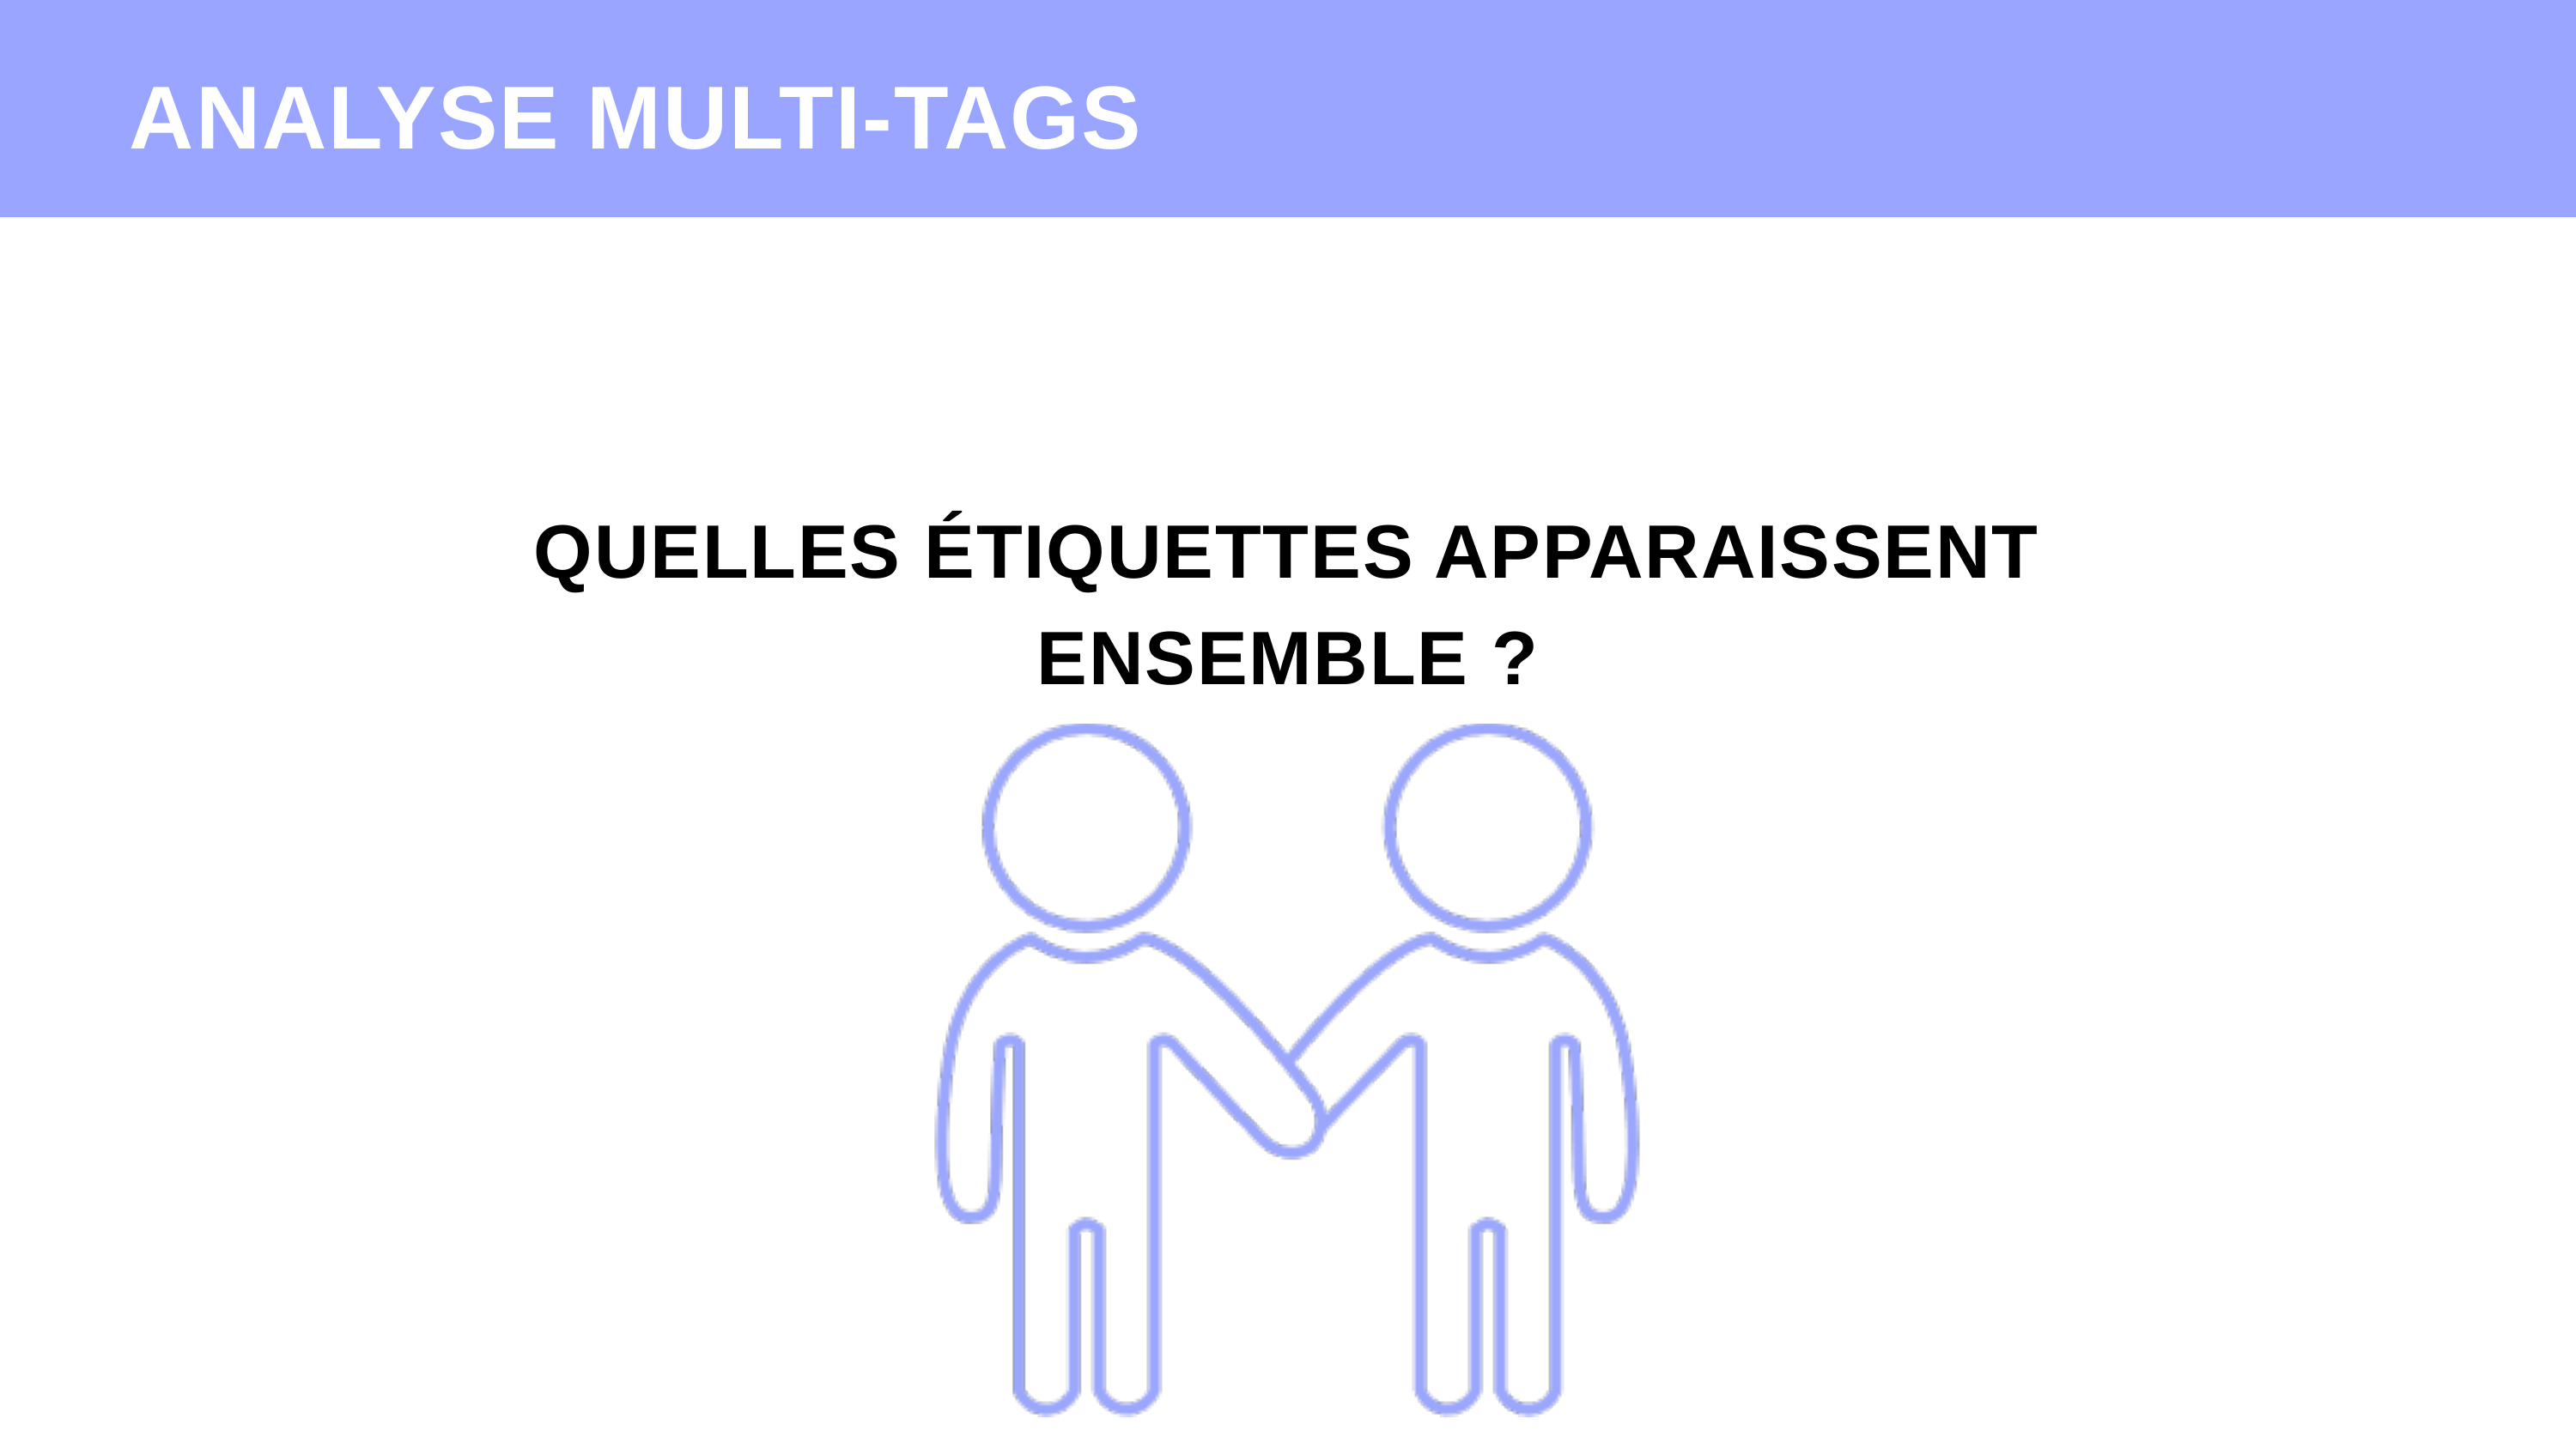

ANALYSE MULTI-TAGS
QUELLES ÉTIQUETTES APPARAISSENT ENSEMBLE ?